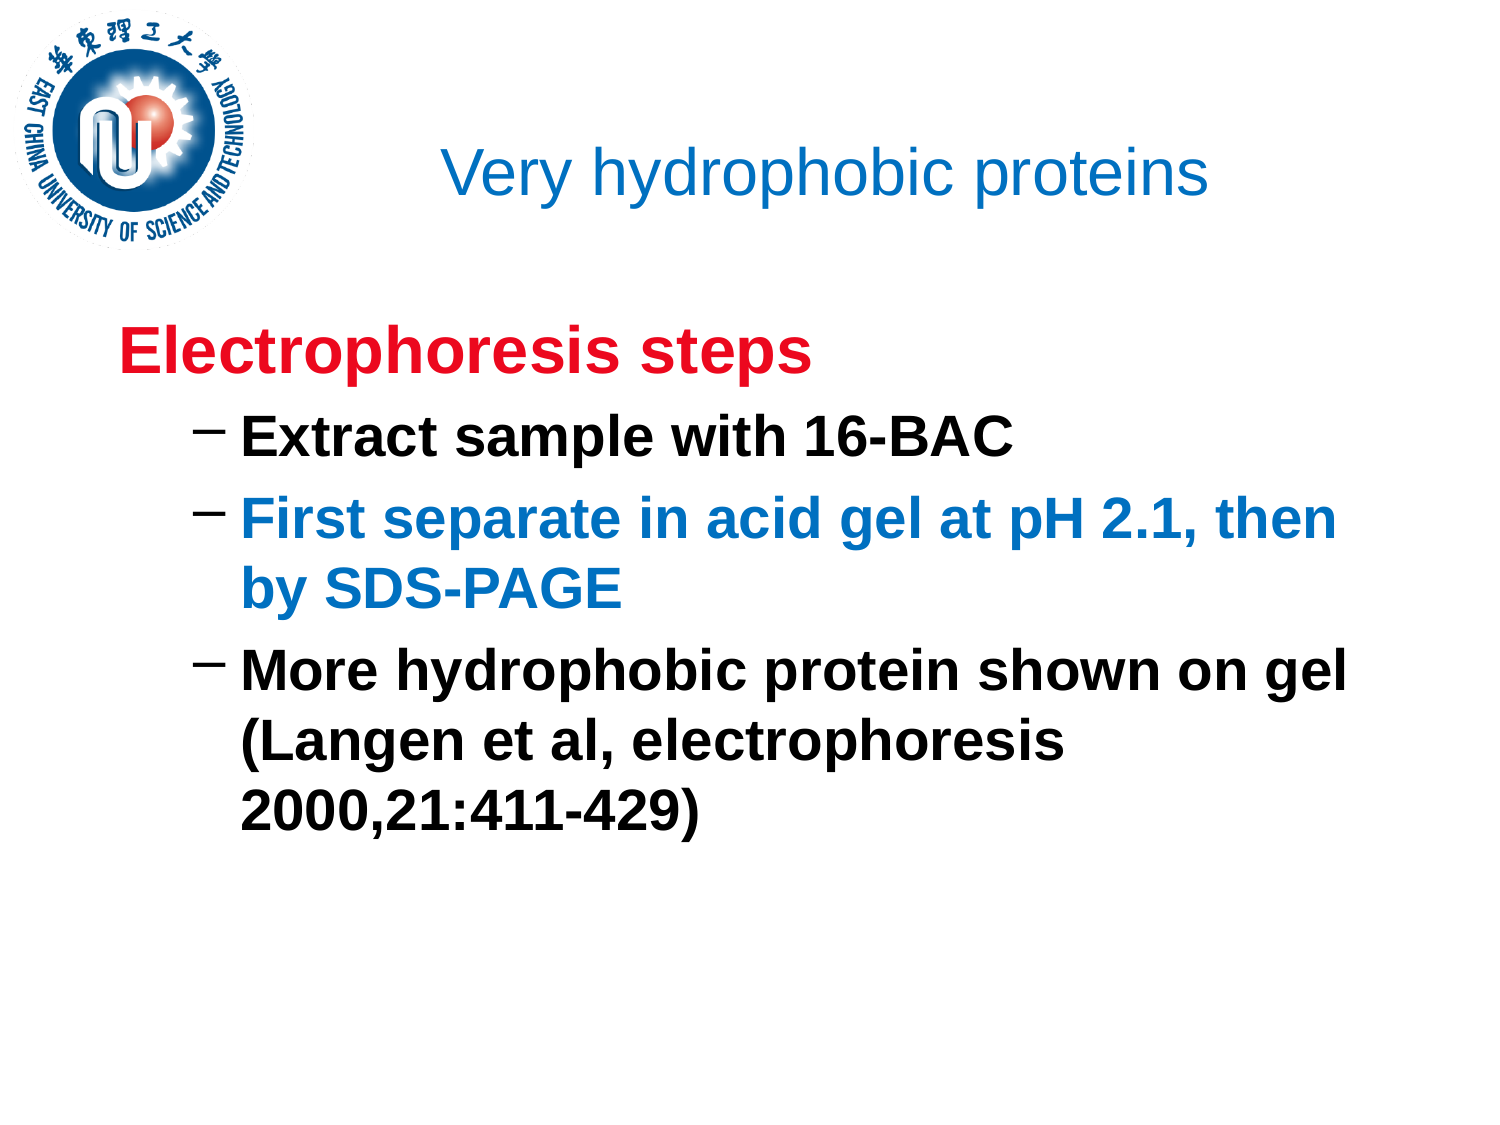

# Very hydrophobic proteins
Electrophoresis steps
Extract sample with 16-BAC
First separate in acid gel at pH 2.1, then by SDS-PAGE
More hydrophobic protein shown on gel (Langen et al, electrophoresis 2000,21:411-429)